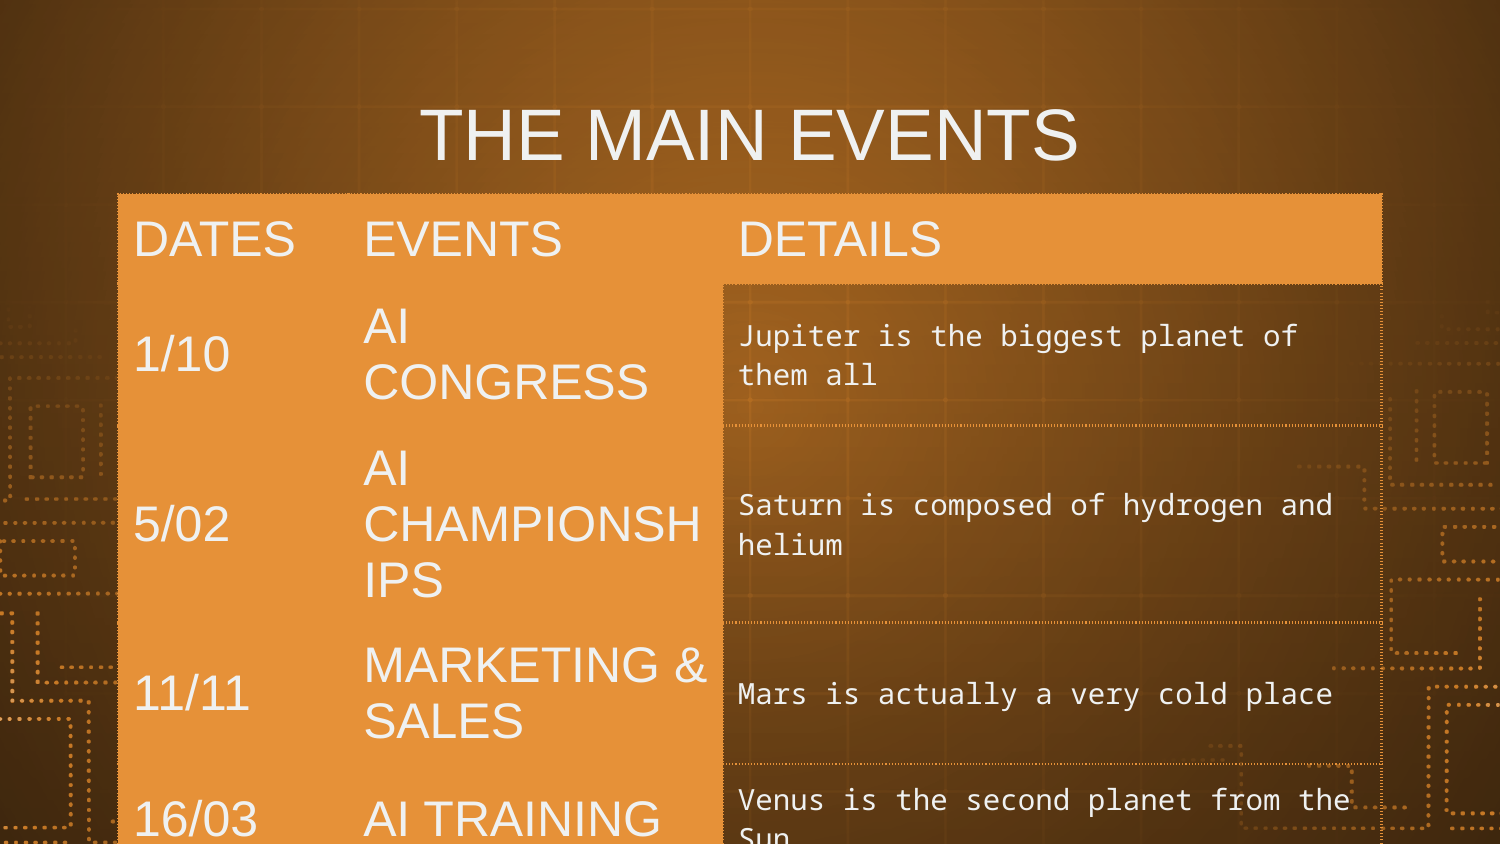

# THE MAIN EVENTS
| DATES | EVENTS | DETAILS |
| --- | --- | --- |
| 1/10 | AI CONGRESS | Jupiter is the biggest planet of them all |
| 5/02 | AI CHAMPIONSHIPS | Saturn is composed of hydrogen and helium |
| 11/11 | MARKETING & SALES | Mars is actually a very cold place |
| 16/03 | AI TRAINING | Venus is the second planet from the Sun |
| 23/09 | AI MEETINGS | Mercury is the closest planet to the Sun |